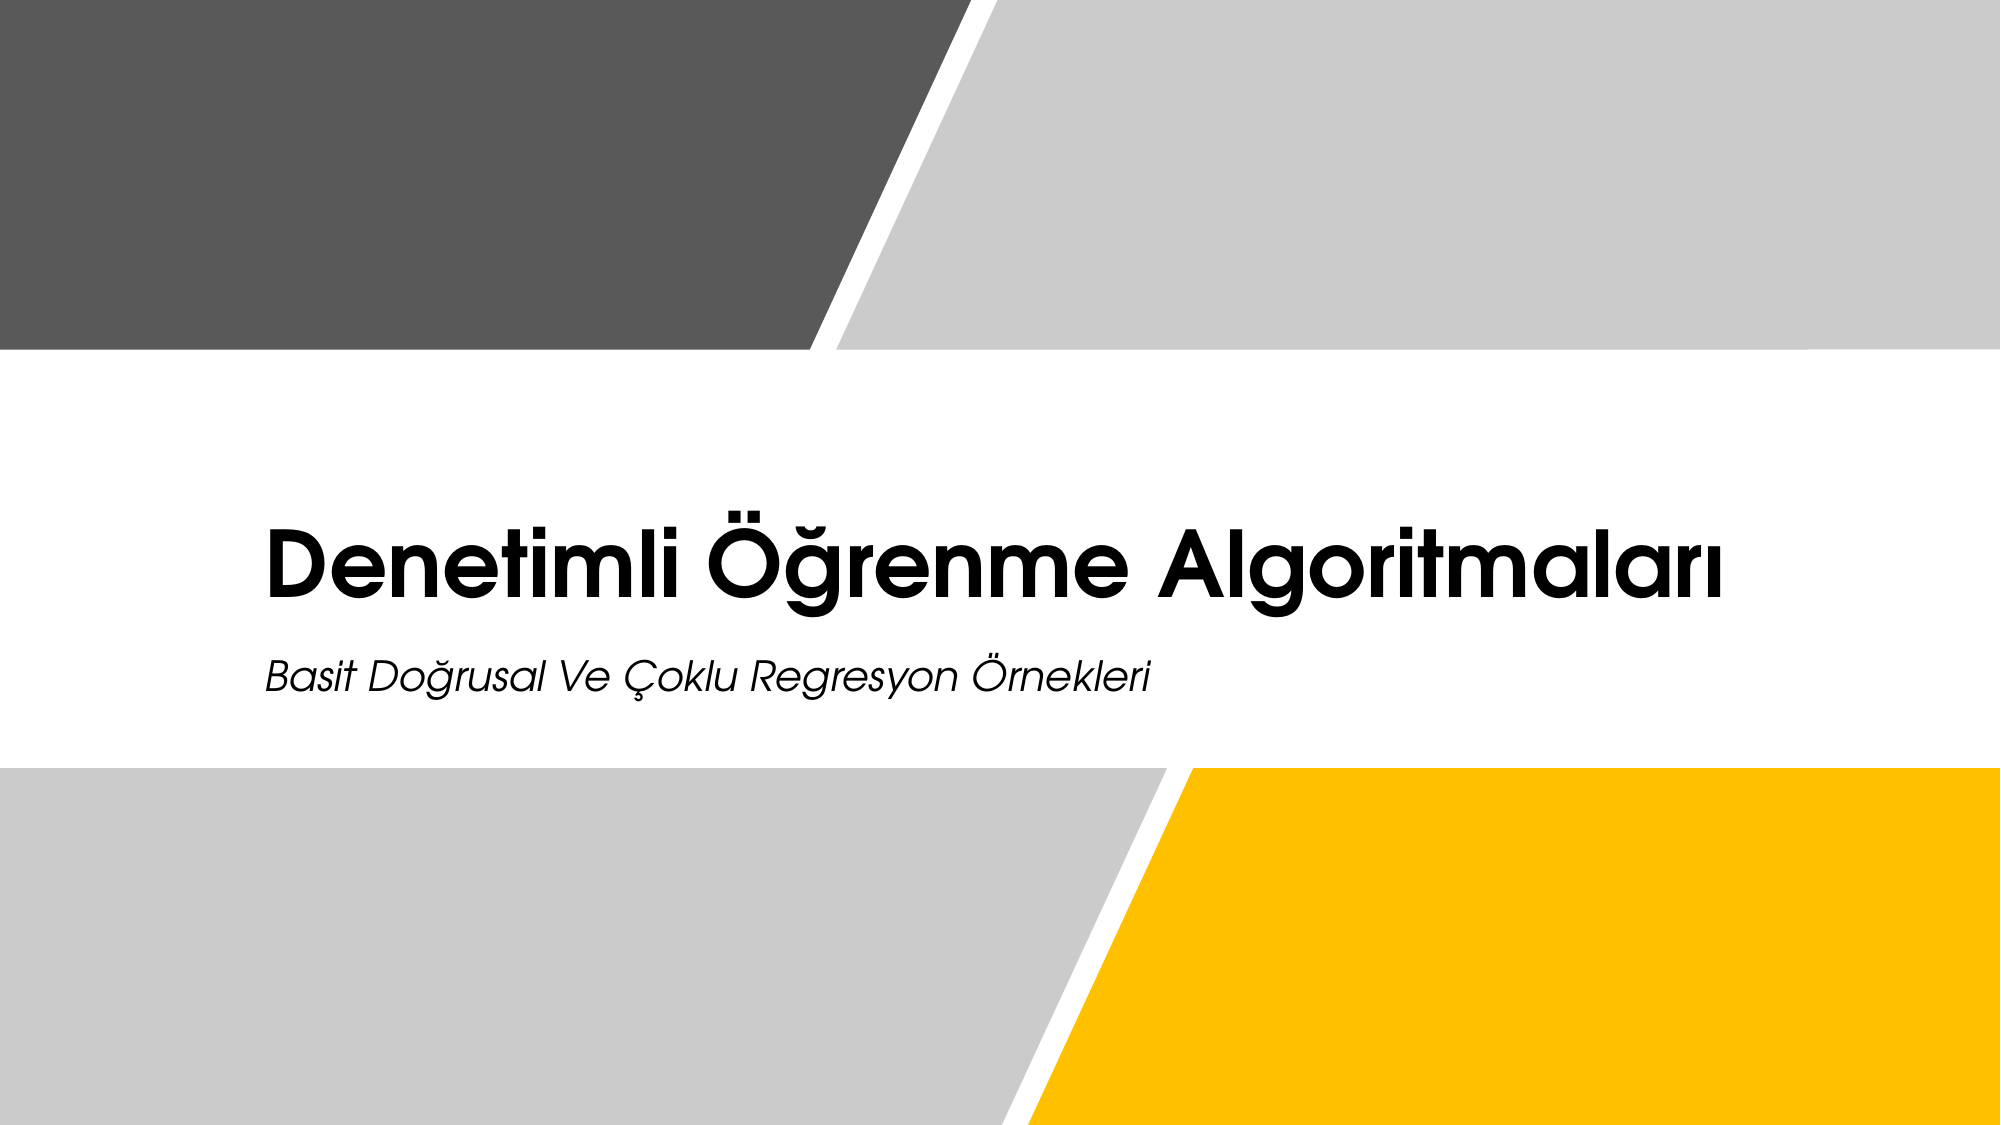

# Denetimli Öğrenme Algoritmaları
Basit Doğrusal Ve Çoklu Regresyon Örnekleri